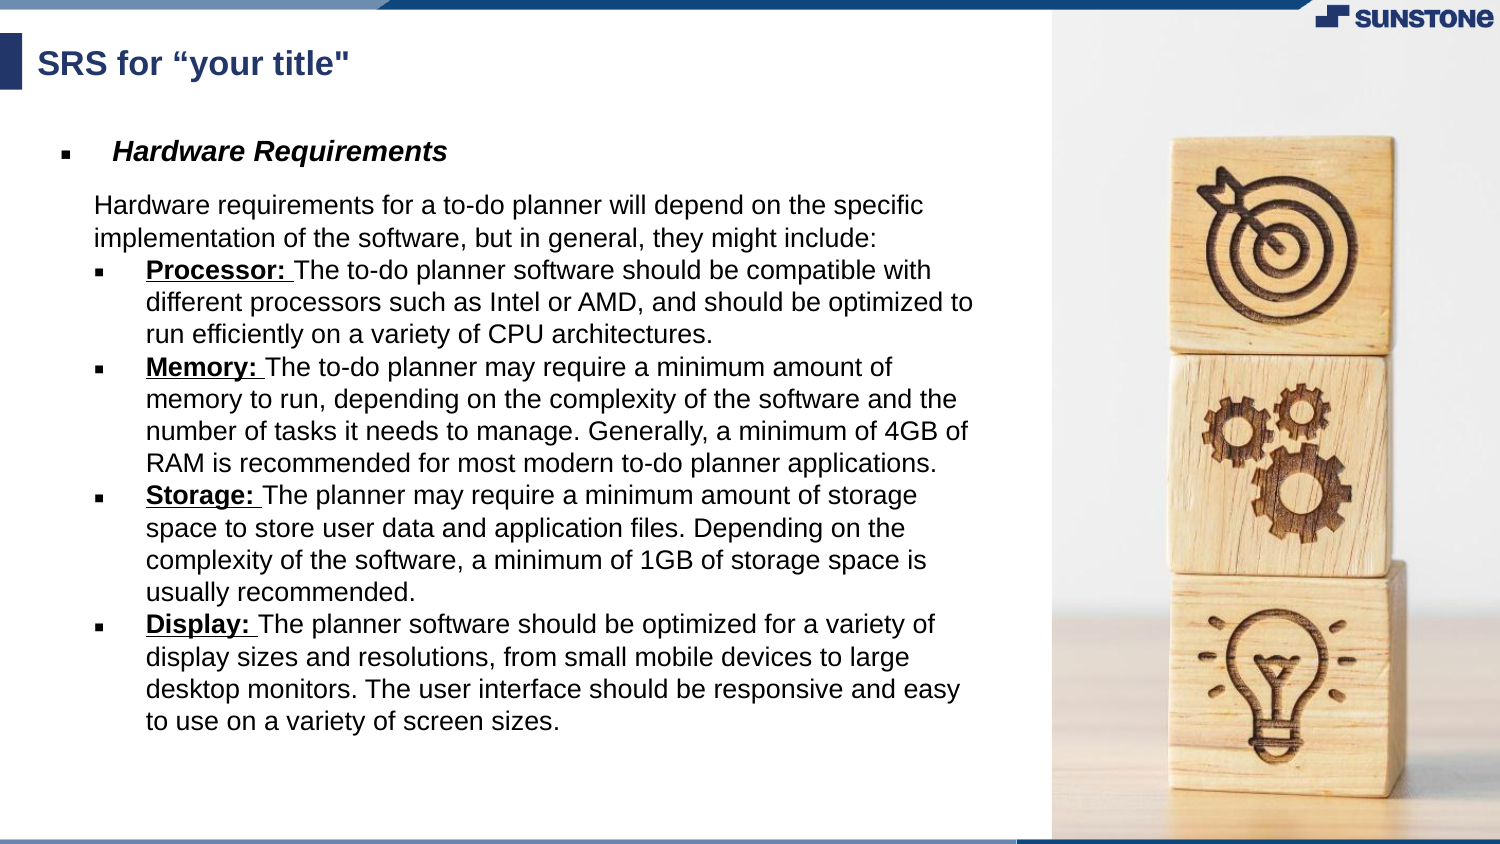

# SRS for “your title"
Hardware Requirements
Hardware requirements for a to-do planner will depend on the specific implementation of the software, but in general, they might include:
Processor: The to-do planner software should be compatible with different processors such as Intel or AMD, and should be optimized to run efficiently on a variety of CPU architectures.
Memory: The to-do planner may require a minimum amount of memory to run, depending on the complexity of the software and the number of tasks it needs to manage. Generally, a minimum of 4GB of RAM is recommended for most modern to-do planner applications.
Storage: The planner may require a minimum amount of storage space to store user data and application files. Depending on the complexity of the software, a minimum of 1GB of storage space is usually recommended.
Display: The planner software should be optimized for a variety of display sizes and resolutions, from small mobile devices to large desktop monitors. The user interface should be responsive and easy to use on a variety of screen sizes.